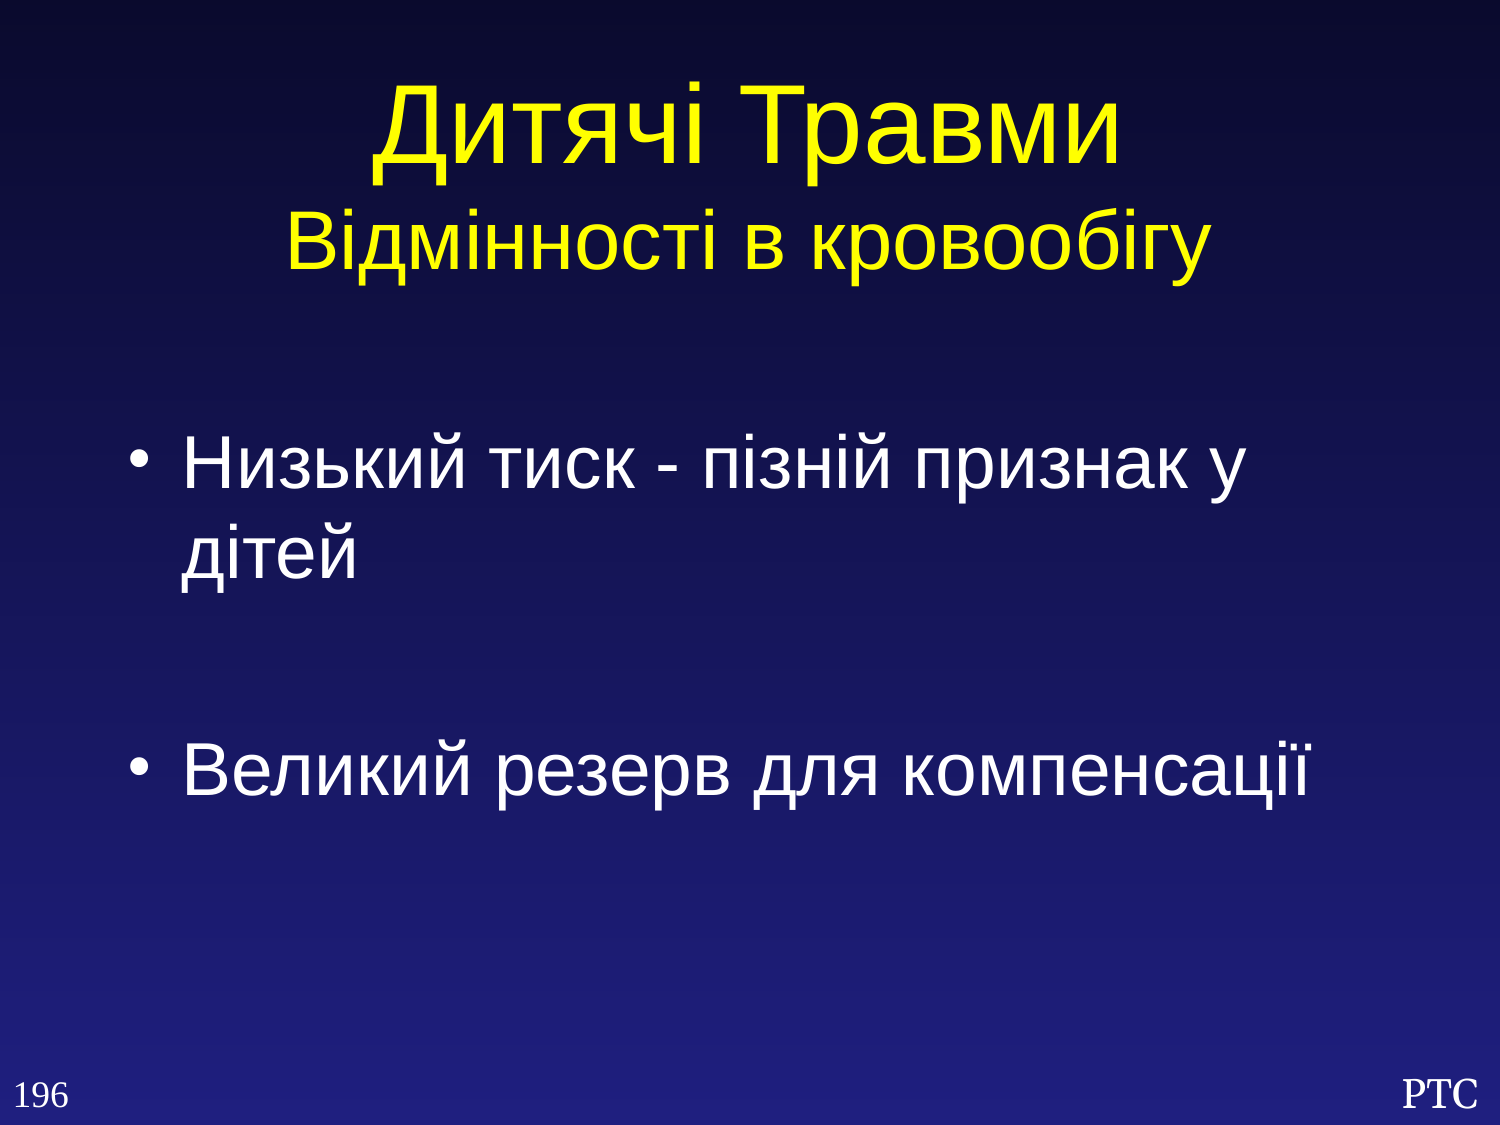

Дитячі Травми
Відмінності в кровообігу
Низький тиск - пізній признак у дітей

Великий резерв для компенсації
196